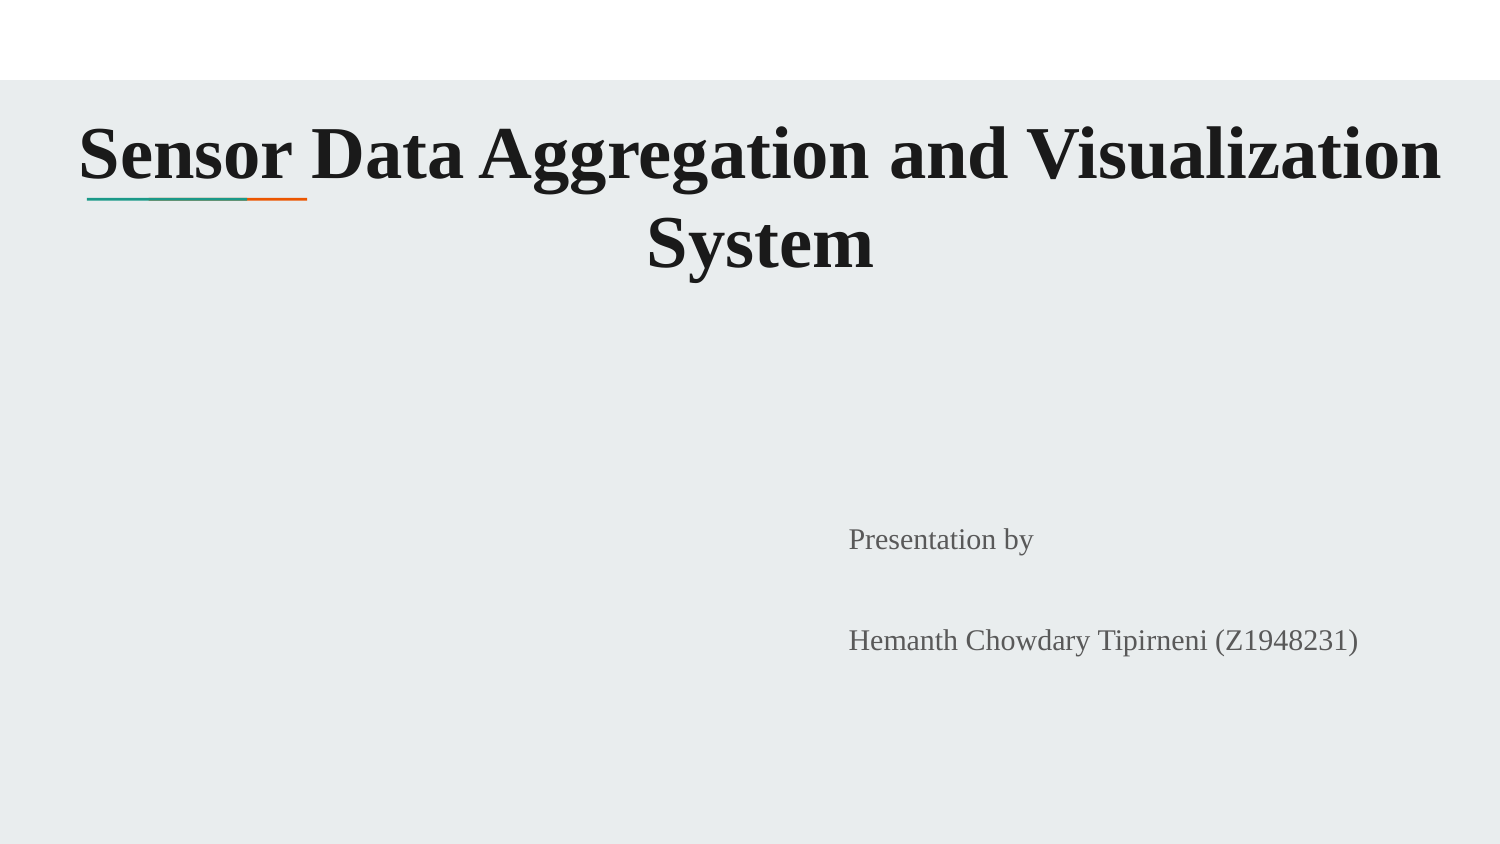

# Sensor Data Aggregation and Visualization System
Presentation by
Hemanth Chowdary Tipirneni (Z1948231)